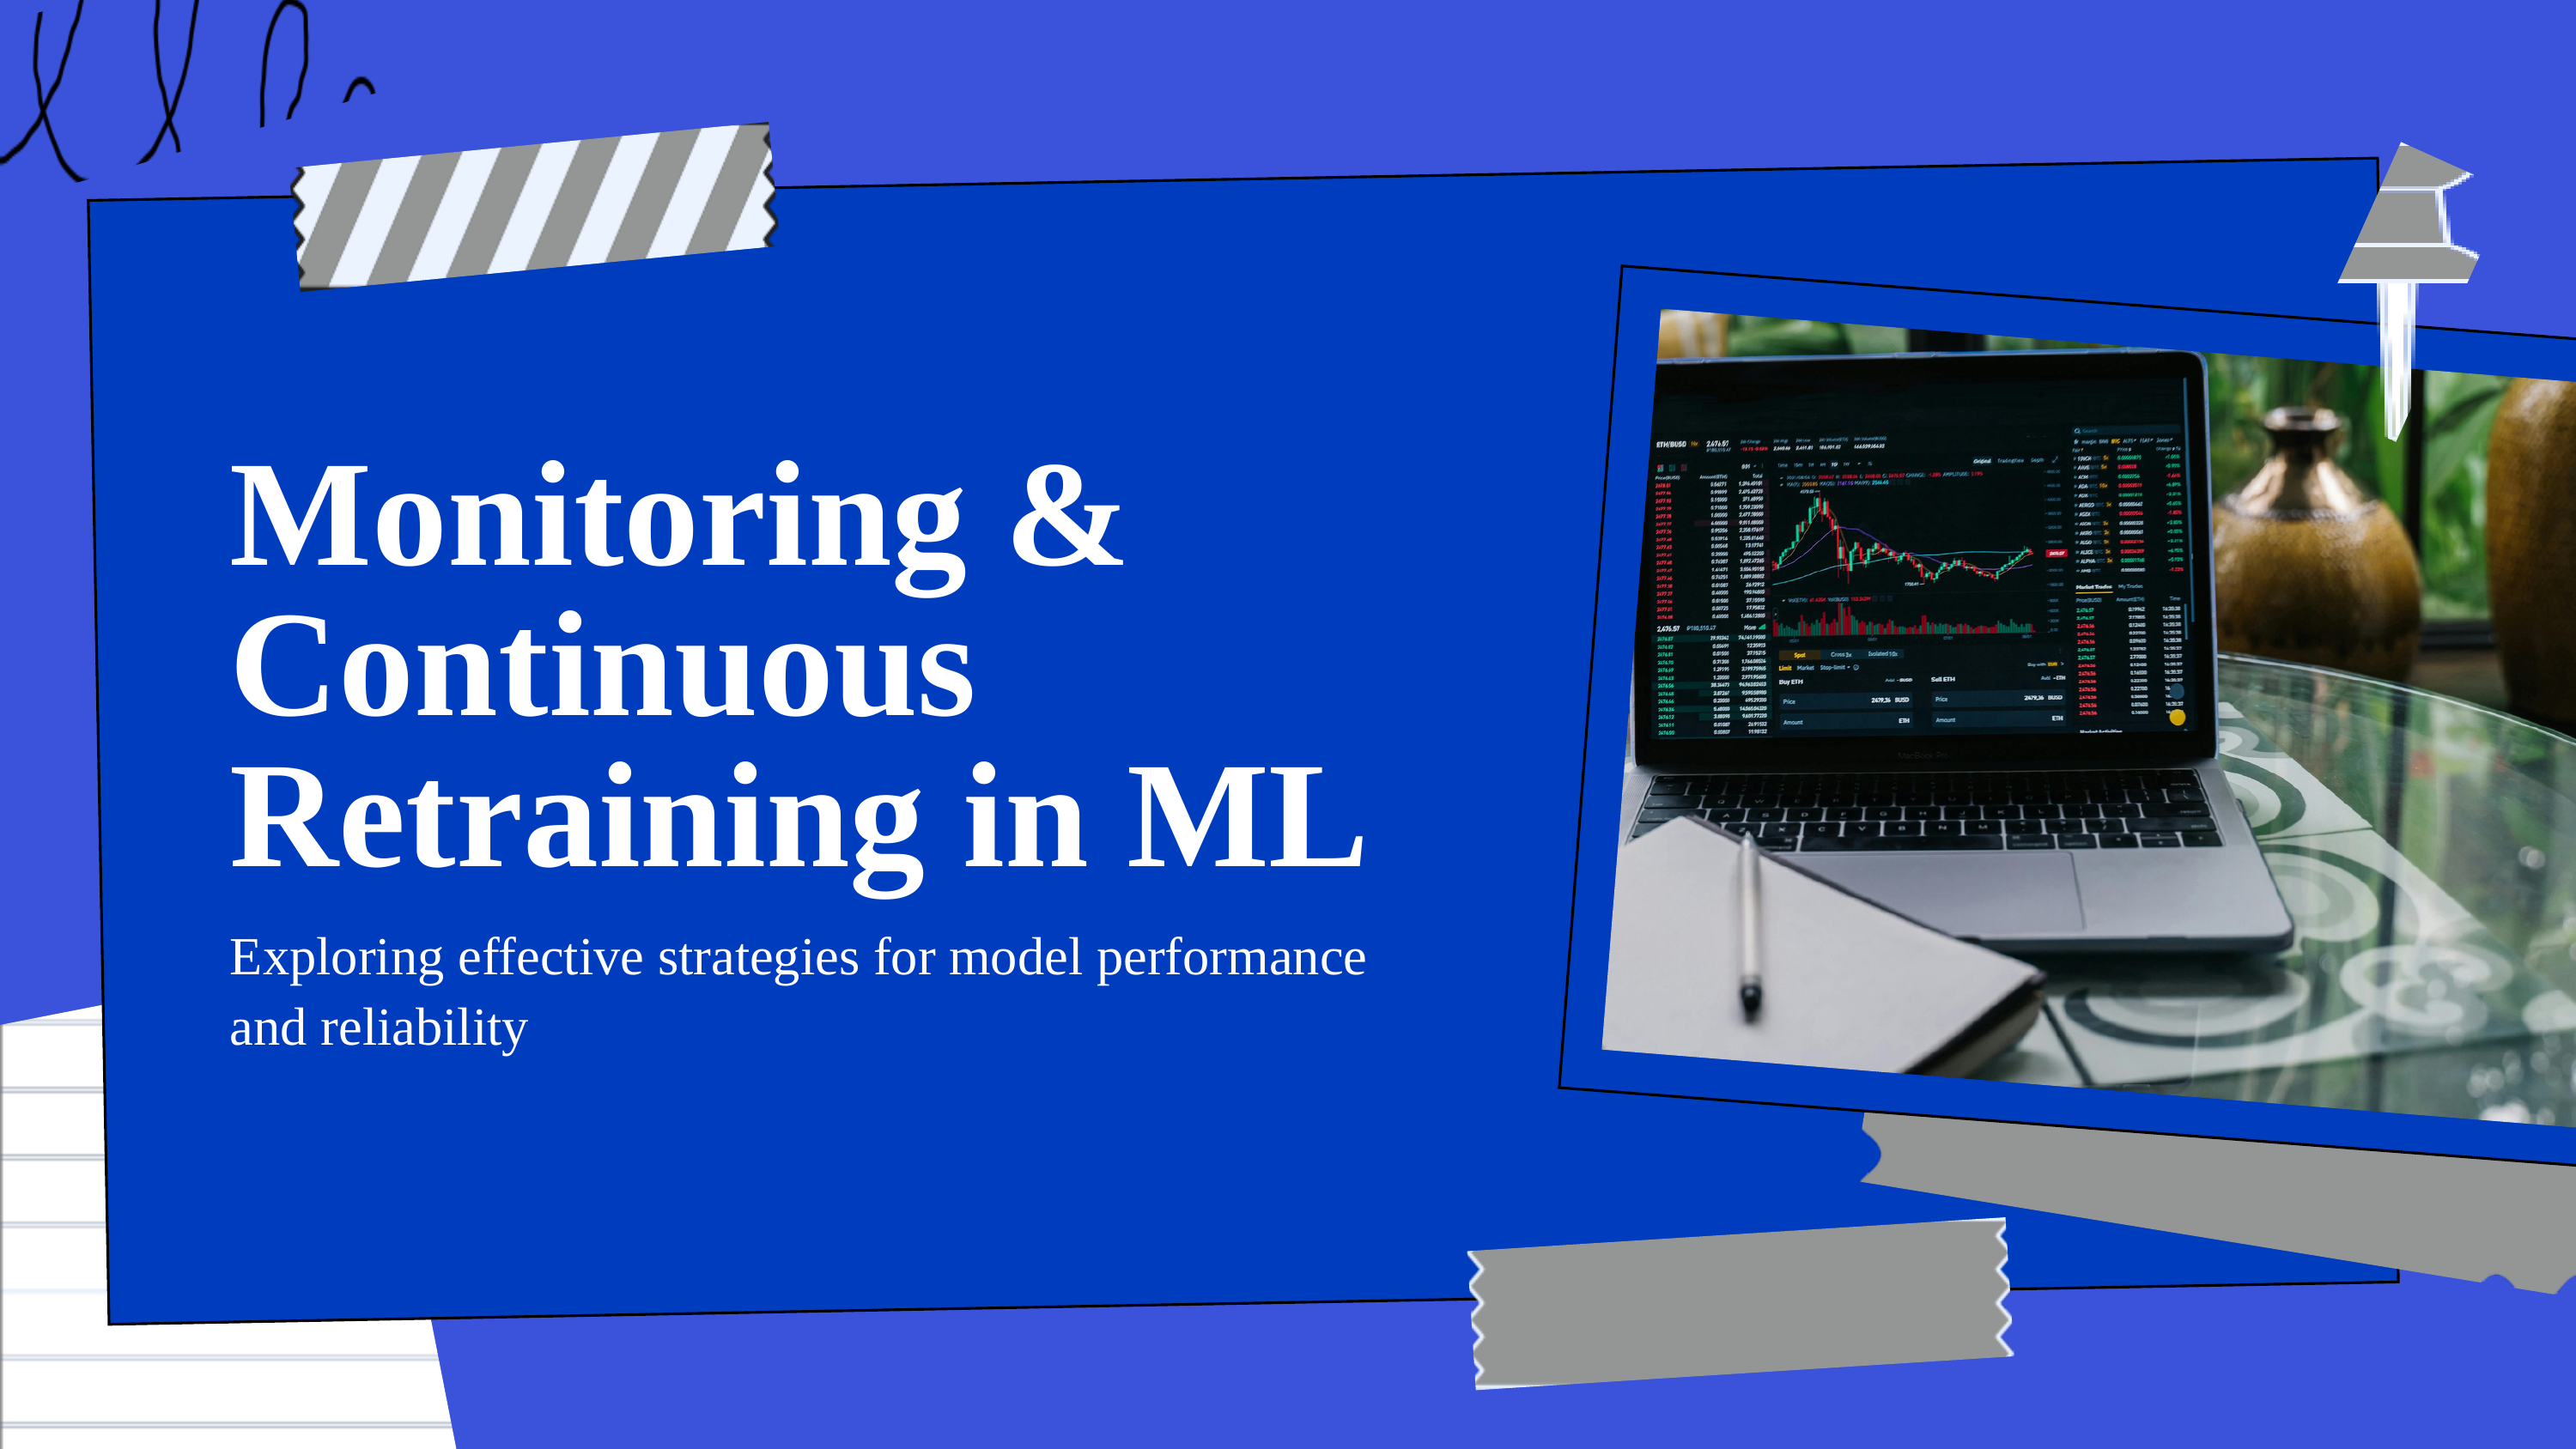

Monitoring & Continuous Retraining in ML
Exploring effective strategies for model performance and reliability